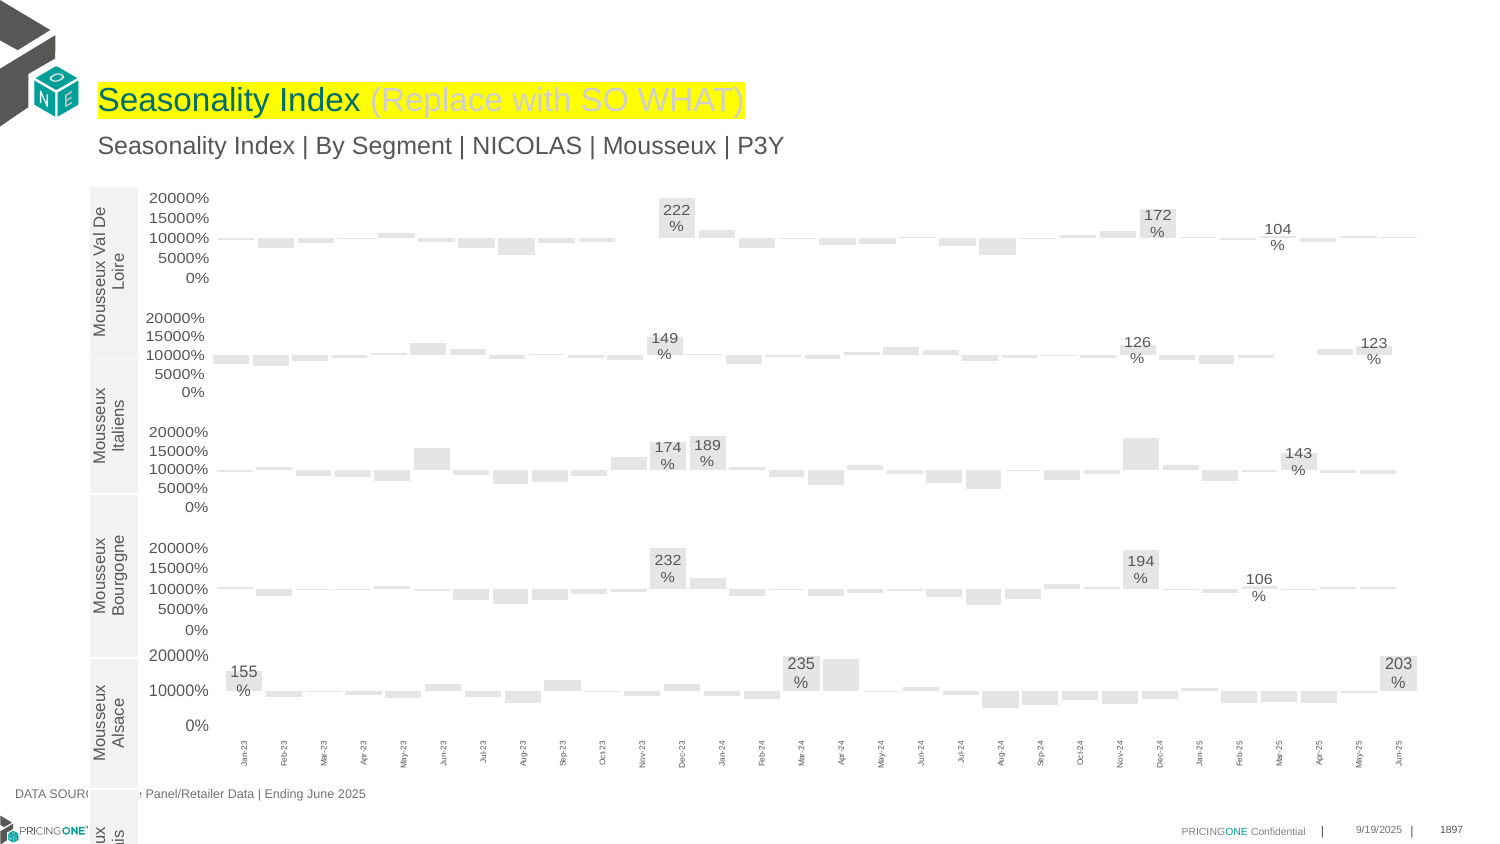

# Seasonality Index (Replace with SO WHAT)
Seasonality Index | By Segment | NICOLAS | Mousseux | P3Y
| Mousseux Val De Loire |
| --- |
| Mousseux Italiens |
| Mousseux Bourgogne |
| Mousseux Alsace |
| Mousseux Bordelais |

### Chart

| Category | Sales index |
|---|---|
| Jan-23 | 96.0 |
| Feb-23 | 76.0 |
| Mar-23 | 87.0 |
| Apr-23 | 99.0 |
| May-23 | 112.0 |
| Jun-23 | 91.0 |
| Jul-23 | 75.0 |
| Aug-23 | 58.0 |
| Sep-23 | 87.0 |
| Oct-23 | 91.0 |
| Nov-23 | 100.0 |
| Dec-23 | 222.0 |
| Jan-24 | 119.0 |
| Feb-24 | 75.0 |
| Mar-24 | 98.0 |
| Apr-24 | 83.0 |
| May-24 | 85.0 |
| Jun-24 | 102.0 |
| Jul-24 | 80.0 |
| Aug-24 | 58.0 |
| Sep-24 | 97.0 |
| Oct-24 | 108.0 |
| Nov-24 | 118.0 |
| Dec-24 | 172.0 |
| Jan-25 | 103.0 |
| Feb-25 | 95.0 |
| Mar-25 | 104.0 |
| Apr-25 | 89.0 |
| May-25 | 104.0 |
| Jun-25 | 102.0 |

### Chart

| Category | Sales index |
|---|---|
| Jan-23 | 77.0 |
| Feb-23 | 72.0 |
| Mar-23 | 83.0 |
| Apr-23 | 92.0 |
| May-23 | 106.0 |
| Jun-23 | 132.0 |
| Jul-23 | 116.0 |
| Aug-23 | 89.0 |
| Sep-23 | 102.0 |
| Oct-23 | 91.0 |
| Nov-23 | 87.0 |
| Dec-23 | 149.0 |
| Jan-24 | 103.0 |
| Feb-24 | 77.0 |
| Mar-24 | 94.0 |
| Apr-24 | 90.0 |
| May-24 | 107.0 |
| Jun-24 | 121.0 |
| Jul-24 | 114.0 |
| Aug-24 | 84.0 |
| Sep-24 | 91.0 |
| Oct-24 | 97.0 |
| Nov-24 | 91.0 |
| Dec-24 | 126.0 |
| Jan-25 | 88.0 |
| Feb-25 | 77.0 |
| Mar-25 | 93.0 |
| Apr-25 | 100.0 |
| May-25 | 117.0 |
| Jun-25 | 123.0 |

### Chart

| Category | Sales index |
|---|---|
| Jan-23 | 93.0 |
| Feb-23 | 108.0 |
| Mar-23 | 84.0 |
| Apr-23 | 80.0 |
| May-23 | 69.0 |
| Jun-23 | 158.0 |
| Jul-23 | 85.0 |
| Aug-23 | 62.0 |
| Sep-23 | 66.0 |
| Oct-23 | 82.0 |
| Nov-23 | 133.0 |
| Dec-23 | 174.0 |
| Jan-24 | 189.0 |
| Feb-24 | 106.0 |
| Mar-24 | 81.0 |
| Apr-24 | 60.0 |
| May-24 | 111.0 |
| Jun-24 | 88.0 |
| Jul-24 | 64.0 |
| Aug-24 | 49.0 |
| Sep-24 | 99.0 |
| Oct-24 | 72.0 |
| Nov-24 | 89.0 |
| Dec-24 | 185.0 |
| Jan-25 | 112.0 |
| Feb-25 | 70.0 |
| Mar-25 | 93.0 |
| Apr-25 | 143.0 |
| May-25 | 92.0 |
| Jun-25 | 88.0 |

### Chart

| Category | Sales index |
|---|---|
| Jan-23 | 103.0 |
| Feb-23 | 83.0 |
| Mar-23 | 96.0 |
| Apr-23 | 99.0 |
| May-23 | 107.0 |
| Jun-23 | 93.0 |
| Jul-23 | 71.0 |
| Aug-23 | 61.0 |
| Sep-23 | 72.0 |
| Oct-23 | 86.0 |
| Nov-23 | 91.0 |
| Dec-23 | 232.0 |
| Jan-24 | 126.0 |
| Feb-24 | 81.0 |
| Mar-24 | 98.0 |
| Apr-24 | 81.0 |
| May-24 | 90.0 |
| Jun-24 | 95.0 |
| Jul-24 | 80.0 |
| Aug-24 | 60.0 |
| Sep-24 | 74.0 |
| Oct-24 | 111.0 |
| Nov-24 | 104.0 |
| Dec-24 | 194.0 |
| Jan-25 | 97.0 |
| Feb-25 | 90.0 |
| Mar-25 | 106.0 |
| Apr-25 | 99.0 |
| May-25 | 103.0 |
| Jun-25 | 103.0 |

### Chart

| Category | Sales index |
|---|---|
| Jan-23 | 155.0 |
| Feb-23 | 82.0 |
| Mar-23 | 95.0 |
| Apr-23 | 87.0 |
| May-23 | 78.0 |
| Jun-23 | 118.0 |
| Jul-23 | 82.0 |
| Aug-23 | 64.0 |
| Sep-23 | 131.0 |
| Oct-23 | 98.0 |
| Nov-23 | 84.0 |
| Dec-23 | 120.0 |
| Jan-24 | 84.0 |
| Feb-24 | 77.0 |
| Mar-24 | 235.0 |
| Apr-24 | 189.0 |
| May-24 | 97.0 |
| Jun-24 | 110.0 |
| Jul-24 | 86.0 |
| Aug-24 | 50.0 |
| Sep-24 | 58.0 |
| Oct-24 | 72.0 |
| Nov-24 | 61.0 |
| Dec-24 | 75.0 |
| Jan-25 | 108.0 |
| Feb-25 | 65.0 |
| Mar-25 | 66.0 |
| Apr-25 | 63.0 |
| May-25 | 92.0 |
| Jun-25 | 203.0 |
DATA SOURCE: Trade Panel/Retailer Data | Ending June 2025

9/19/2025
1897